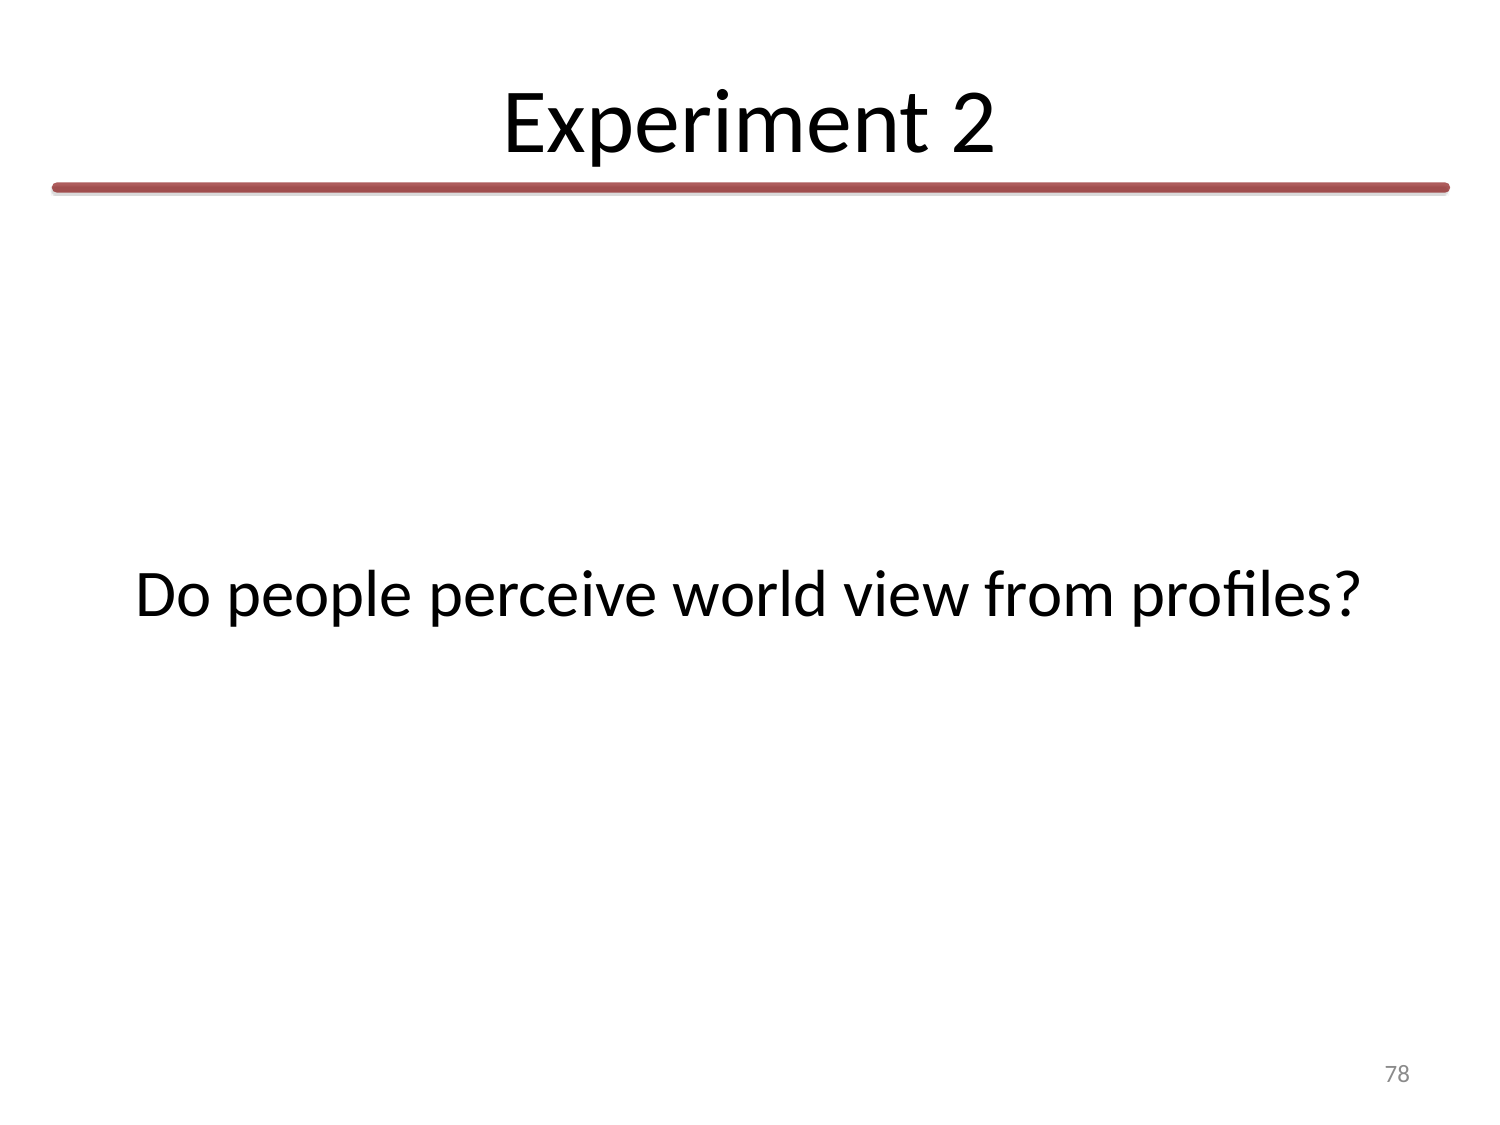

# Experiment 2

Do people perceive world view from profiles?
78